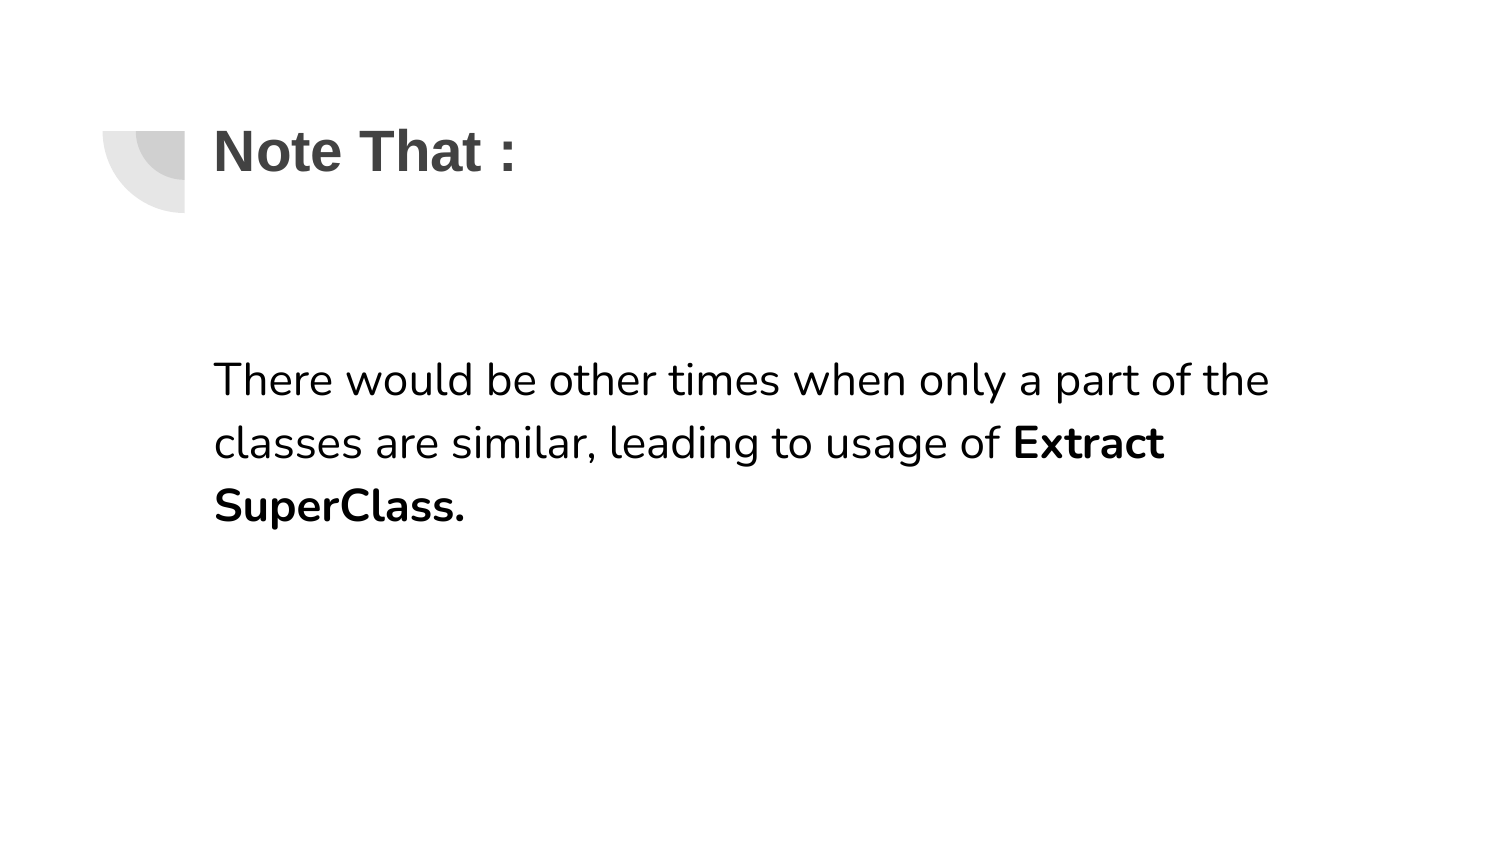

Note That :
There would be other times when only a part of the classes are similar, leading to usage of Extract SuperClass.